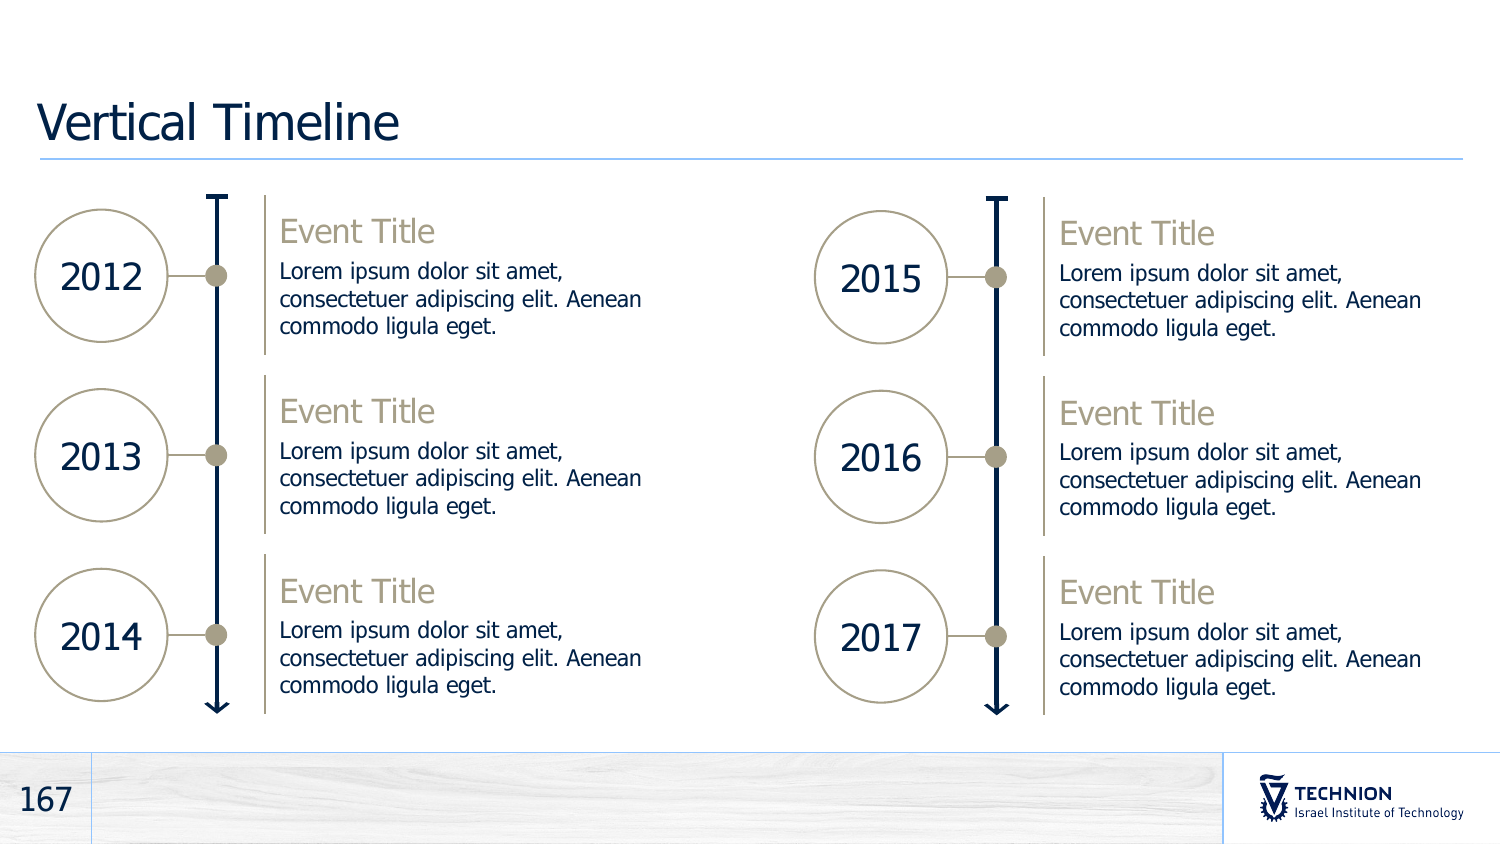

# Vertical Timeline
Event Title
Lorem ipsum dolor sit amet, consectetuer adipiscing elit. Aenean commodo ligula eget.
2012

Event Title
Lorem ipsum dolor sit amet, consectetuer adipiscing elit. Aenean commodo ligula eget.
2015

Event Title
Lorem ipsum dolor sit amet, consectetuer adipiscing elit. Aenean commodo ligula eget.
2013

Event Title
Lorem ipsum dolor sit amet, consectetuer adipiscing elit. Aenean commodo ligula eget.
2016

Event Title
Lorem ipsum dolor sit amet, consectetuer adipiscing elit. Aenean commodo ligula eget.
2014

Event Title
Lorem ipsum dolor sit amet, consectetuer adipiscing elit. Aenean commodo ligula eget.
2017

167